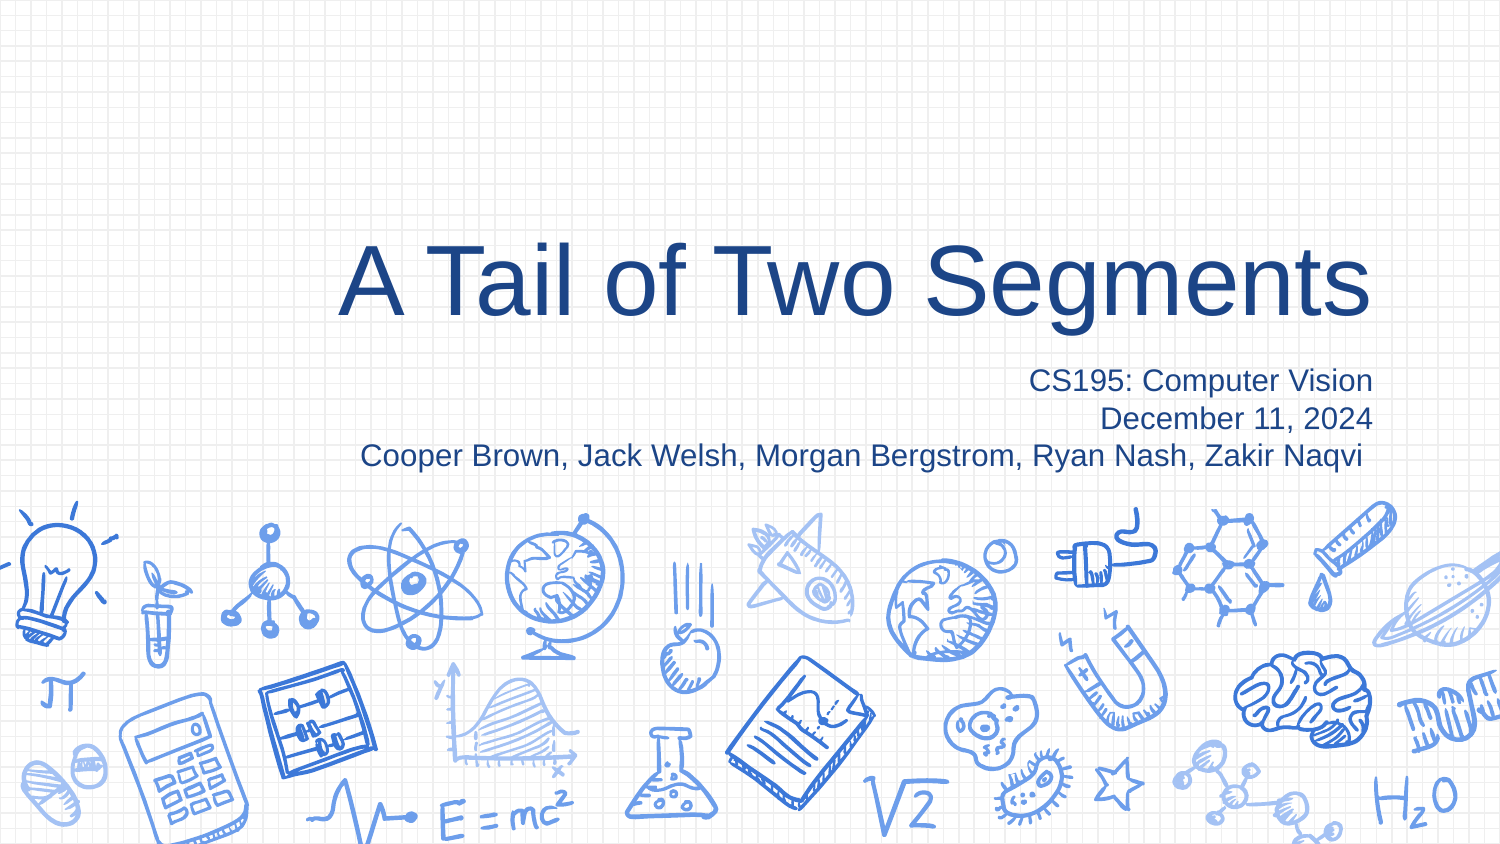

# A Tail of Two Segments
CS195: Computer Vision
December 11, 2024
Cooper Brown, Jack Welsh, Morgan Bergstrom, Ryan Nash, Zakir Naqvi